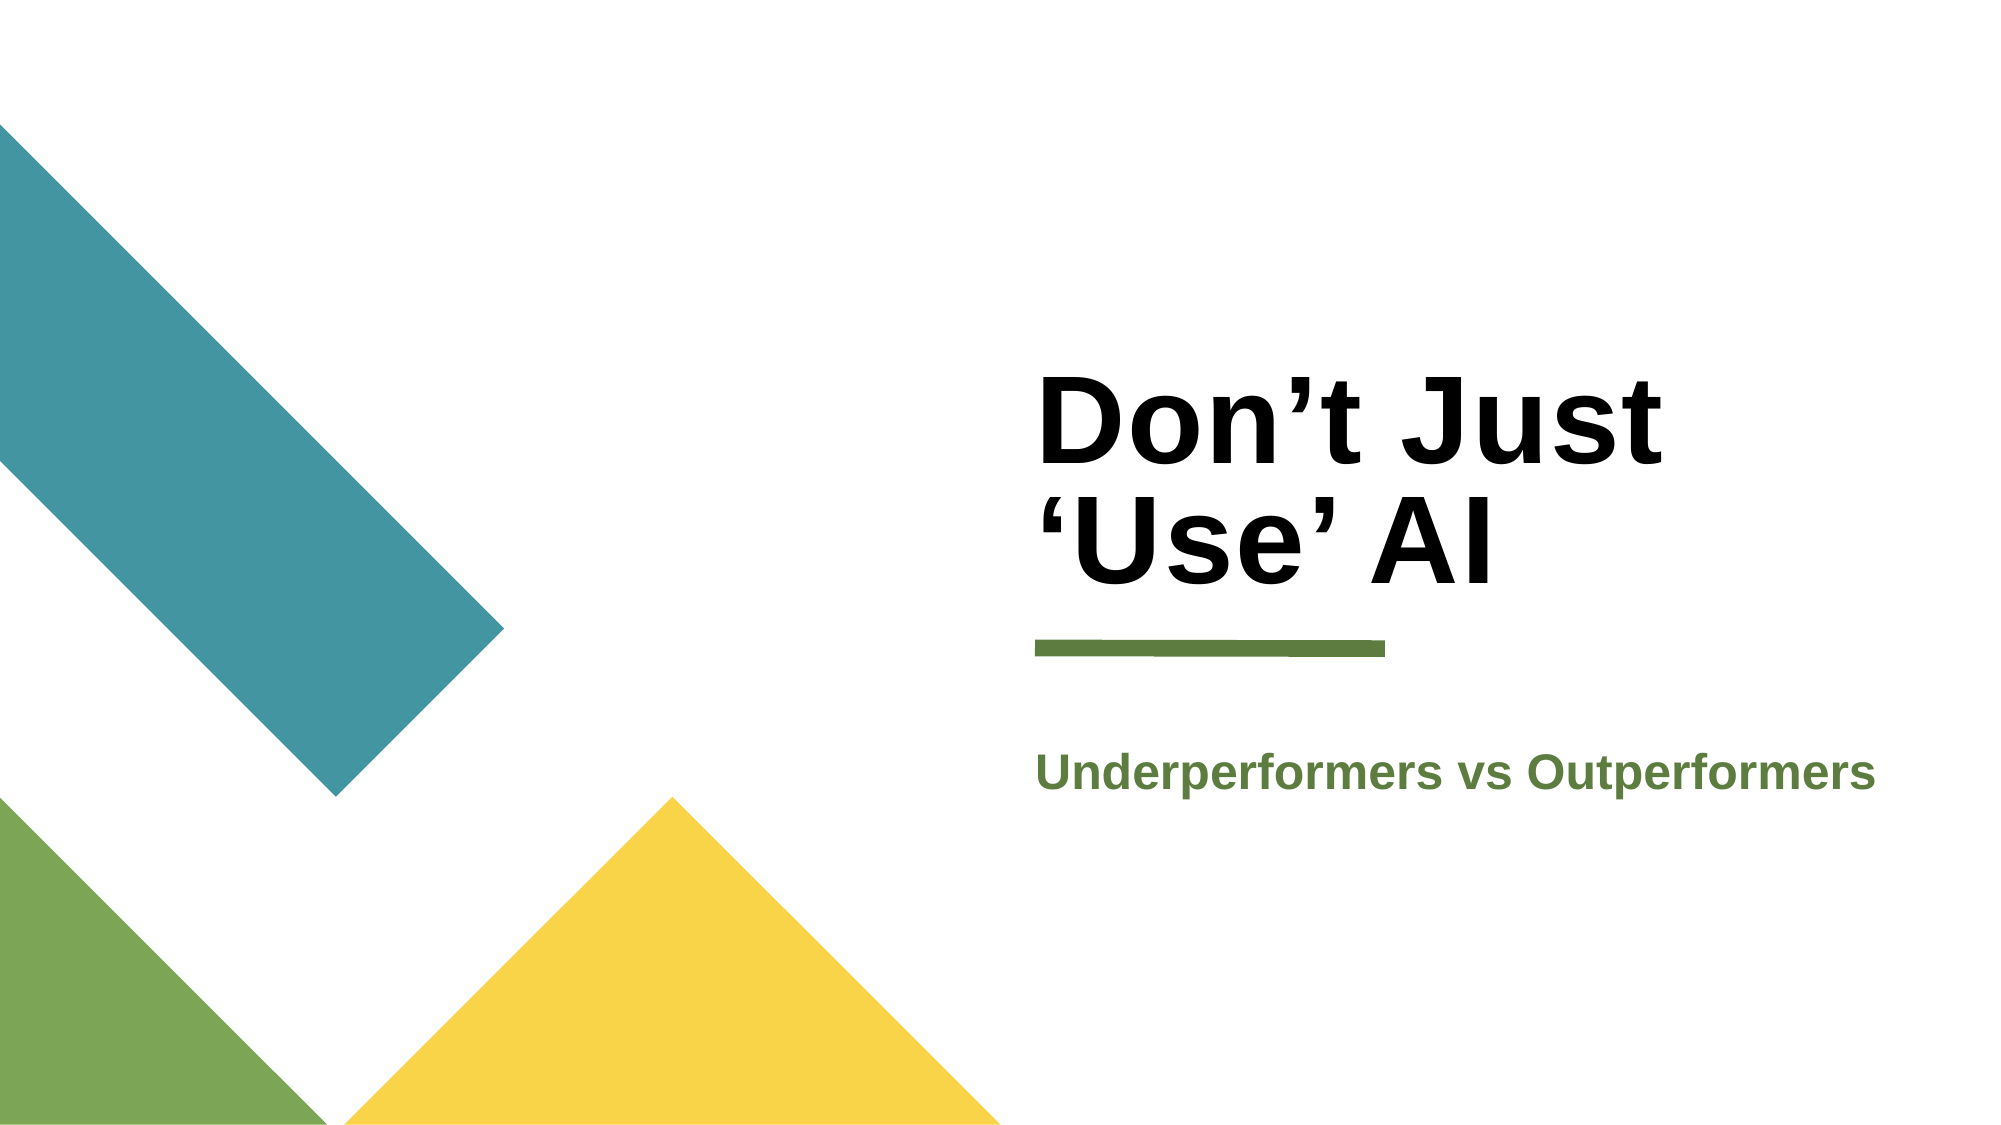

# Don’t Just ‘Use’ AI
Underperformers vs Outperformers